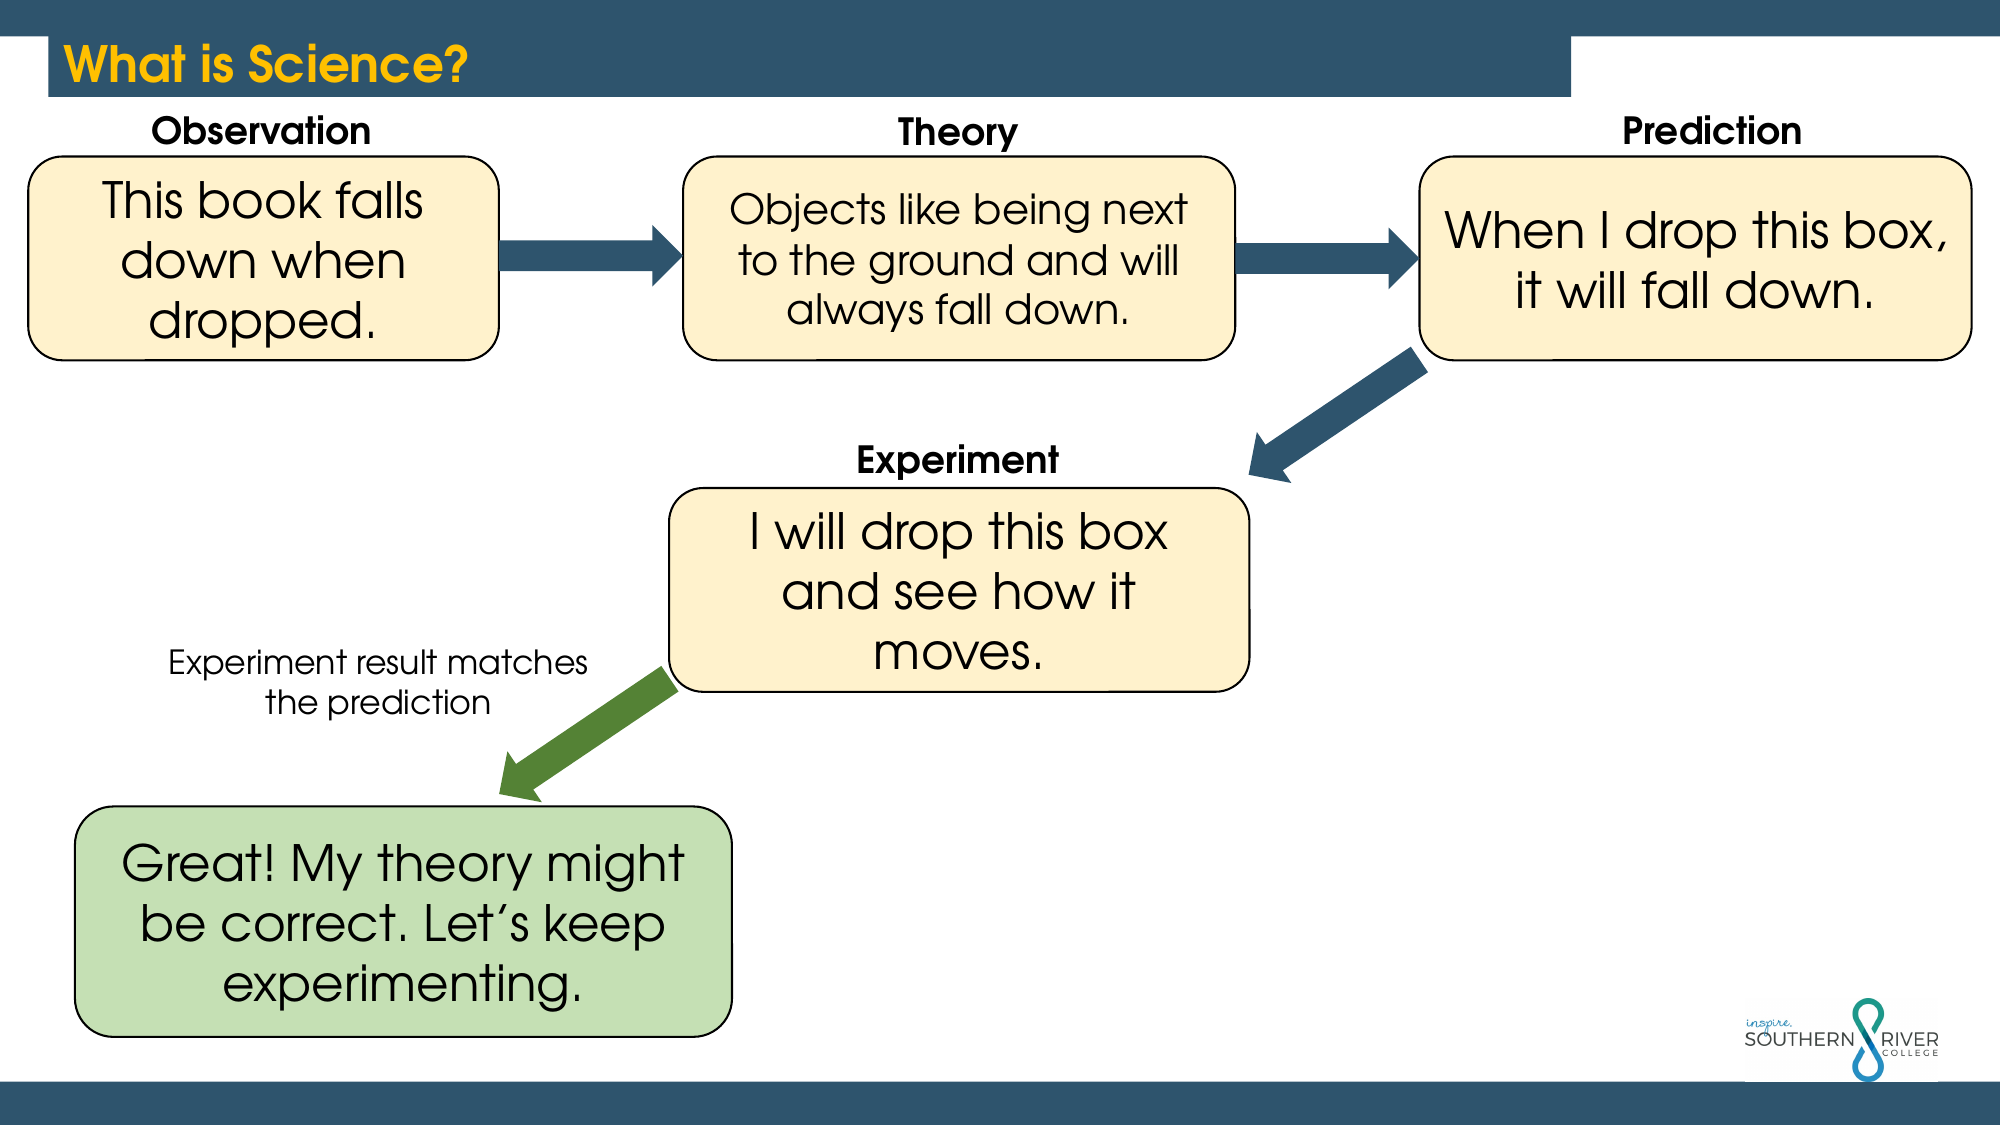

What is Science?
Prediction
Observation
Theory
This book falls down when dropped.
Objects like being next to the ground and will always fall down.

When I drop this box, it will fall down.

I will drop this box and see how it moves.
Experiment
Experiment result matches the prediction

Great! My theory might be correct. Let’s keep experimenting.